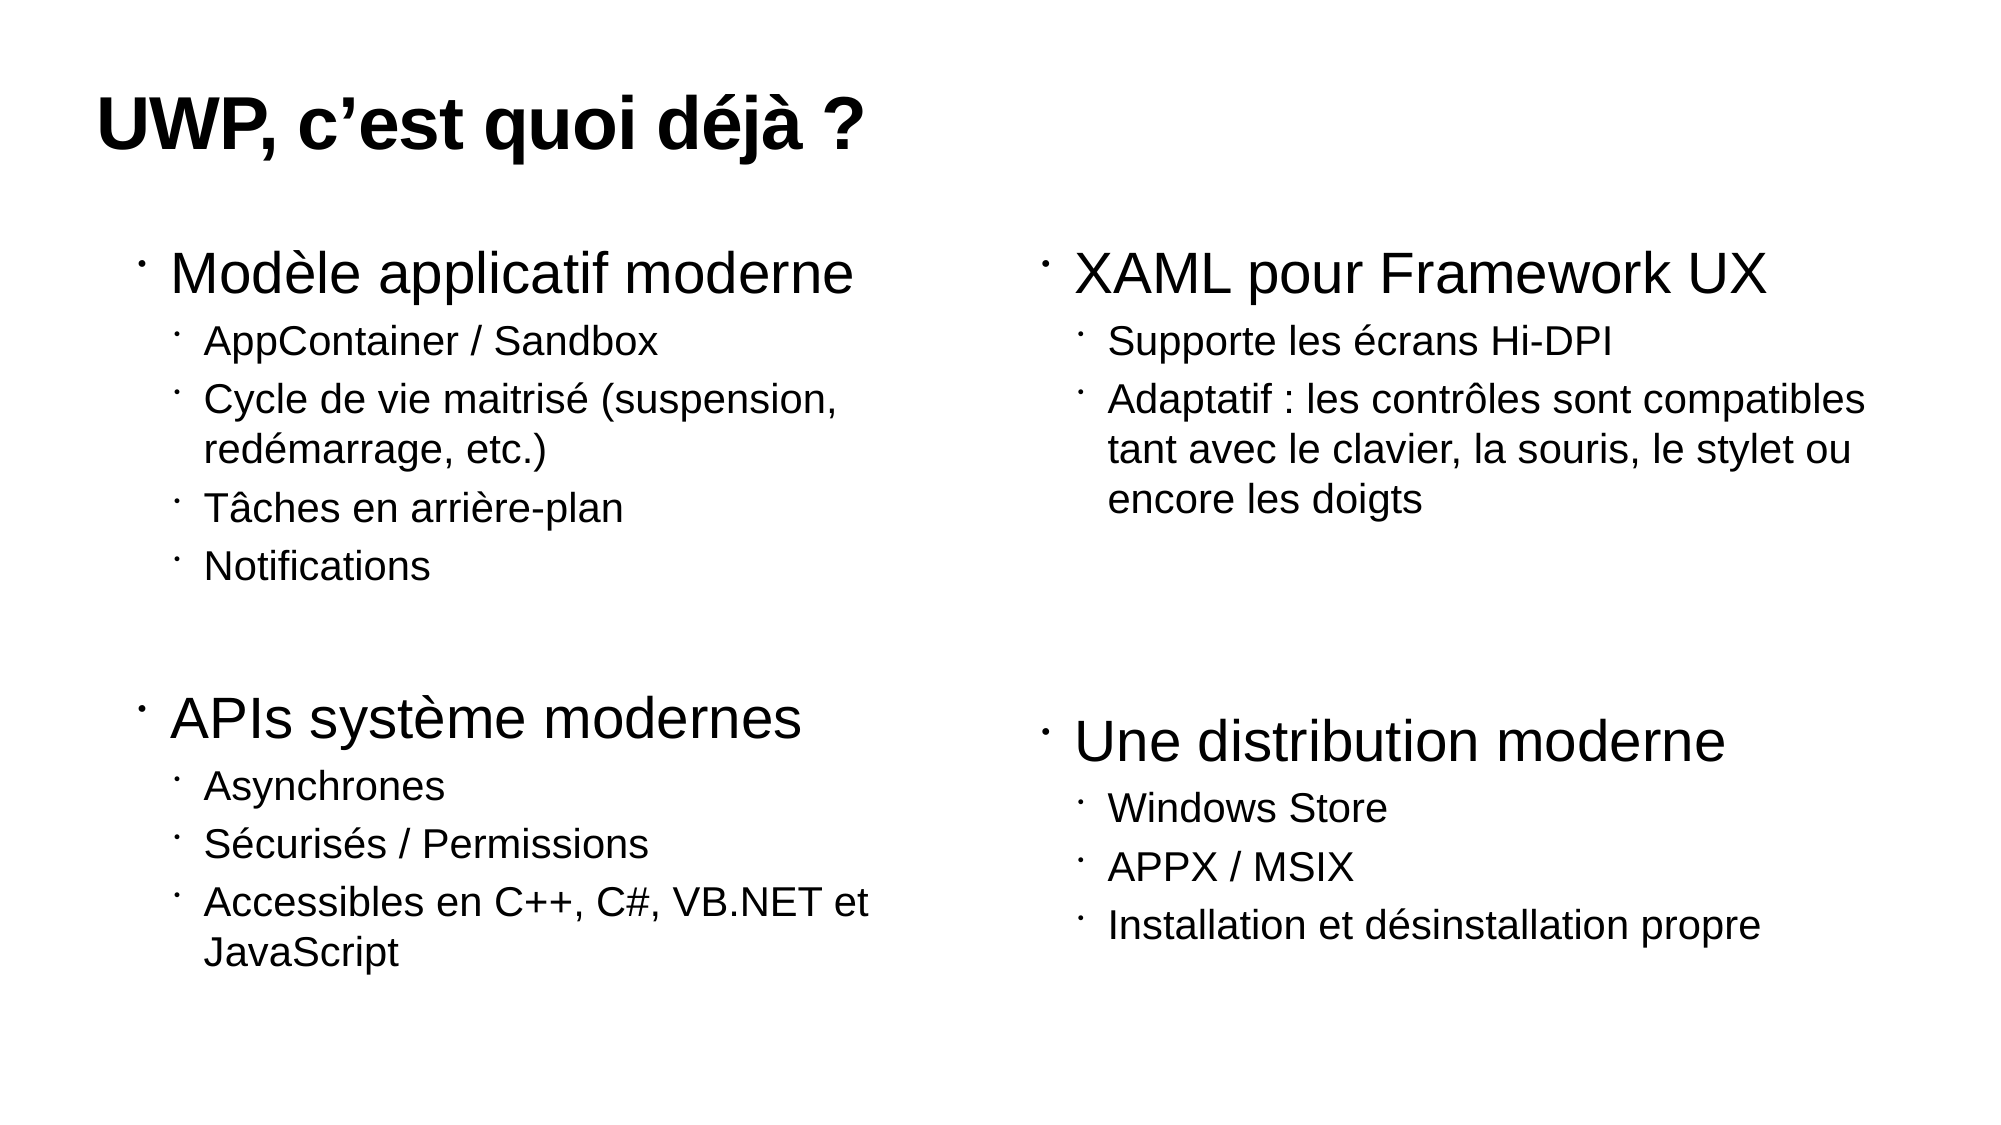

# UWP, c’est quoi déjà ?
Modèle applicatif moderne
AppContainer / Sandbox
Cycle de vie maitrisé (suspension, redémarrage, etc.)
Tâches en arrière-plan
Notifications

APIs système modernes
Asynchrones
Sécurisés / Permissions
Accessibles en C++, C#, VB.NET et JavaScript

XAML pour Framework UX
Supporte les écrans Hi-DPI
Adaptatif : les contrôles sont compatibles tant avec le clavier, la souris, le stylet ou encore les doigts

Une distribution moderne
Windows Store
APPX / MSIX
Installation et désinstallation propre